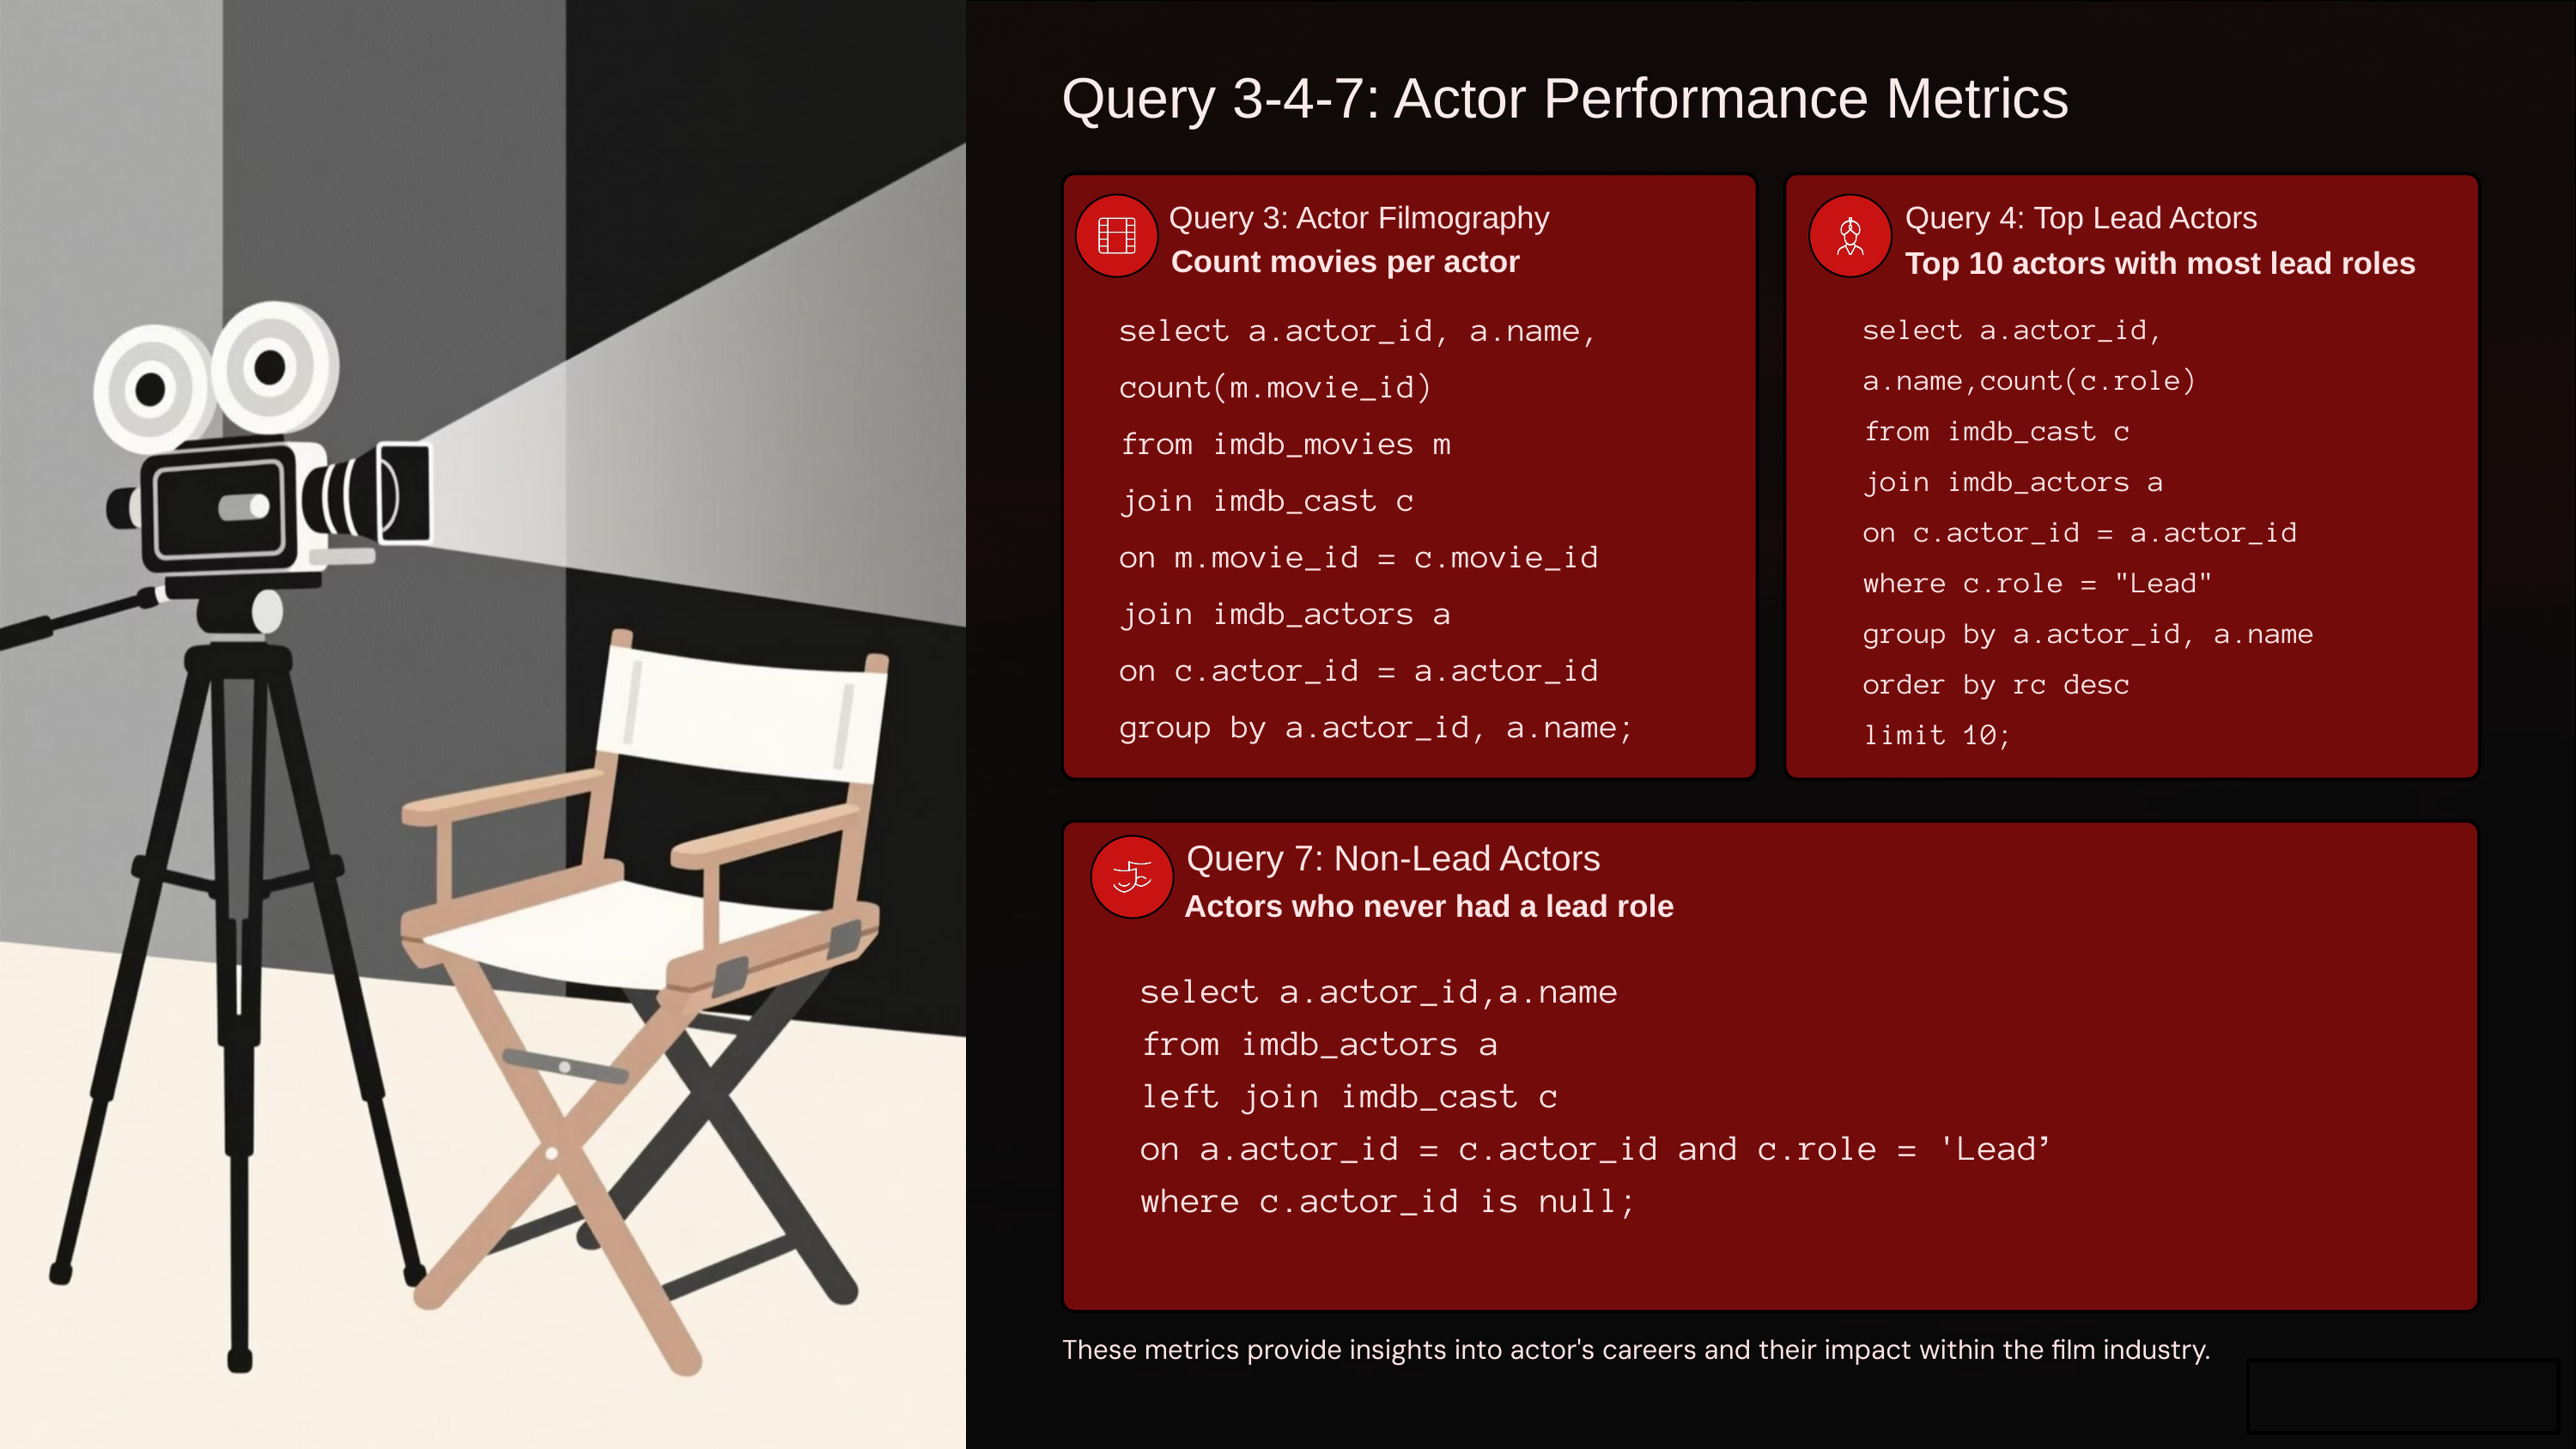

Query 3-4-7: Actor Performance Metrics

Query 3: Actor Filmography
Query 4: Top Lead Actors

Top 10 actors with most lead roles
Count movies per actor
select a.actor_id, a.name, count(m.movie_id)
from imdb_movies m
join imdb_cast c
on m.movie_id = c.movie_id
join imdb_actors a
on c.actor_id = a.actor_id
group by a.actor_id, a.name;
select a.actor_id, a.name,count(c.role)
from imdb_cast c
join imdb_actors a
on c.actor_id = a.actor_id
where c.role = "Lead"
group by a.actor_id, a.name
order by rc desc
limit 10;

Query 7: Non-Lead Actors

Actors who never had a lead role
select a.actor_id,a.name
from imdb_actors a
left join imdb_cast c
on a.actor_id = c.actor_id and c.role = 'Lead’
where c.actor_id is null;
These metrics provide insights into actor's careers and their impact within the film industry.